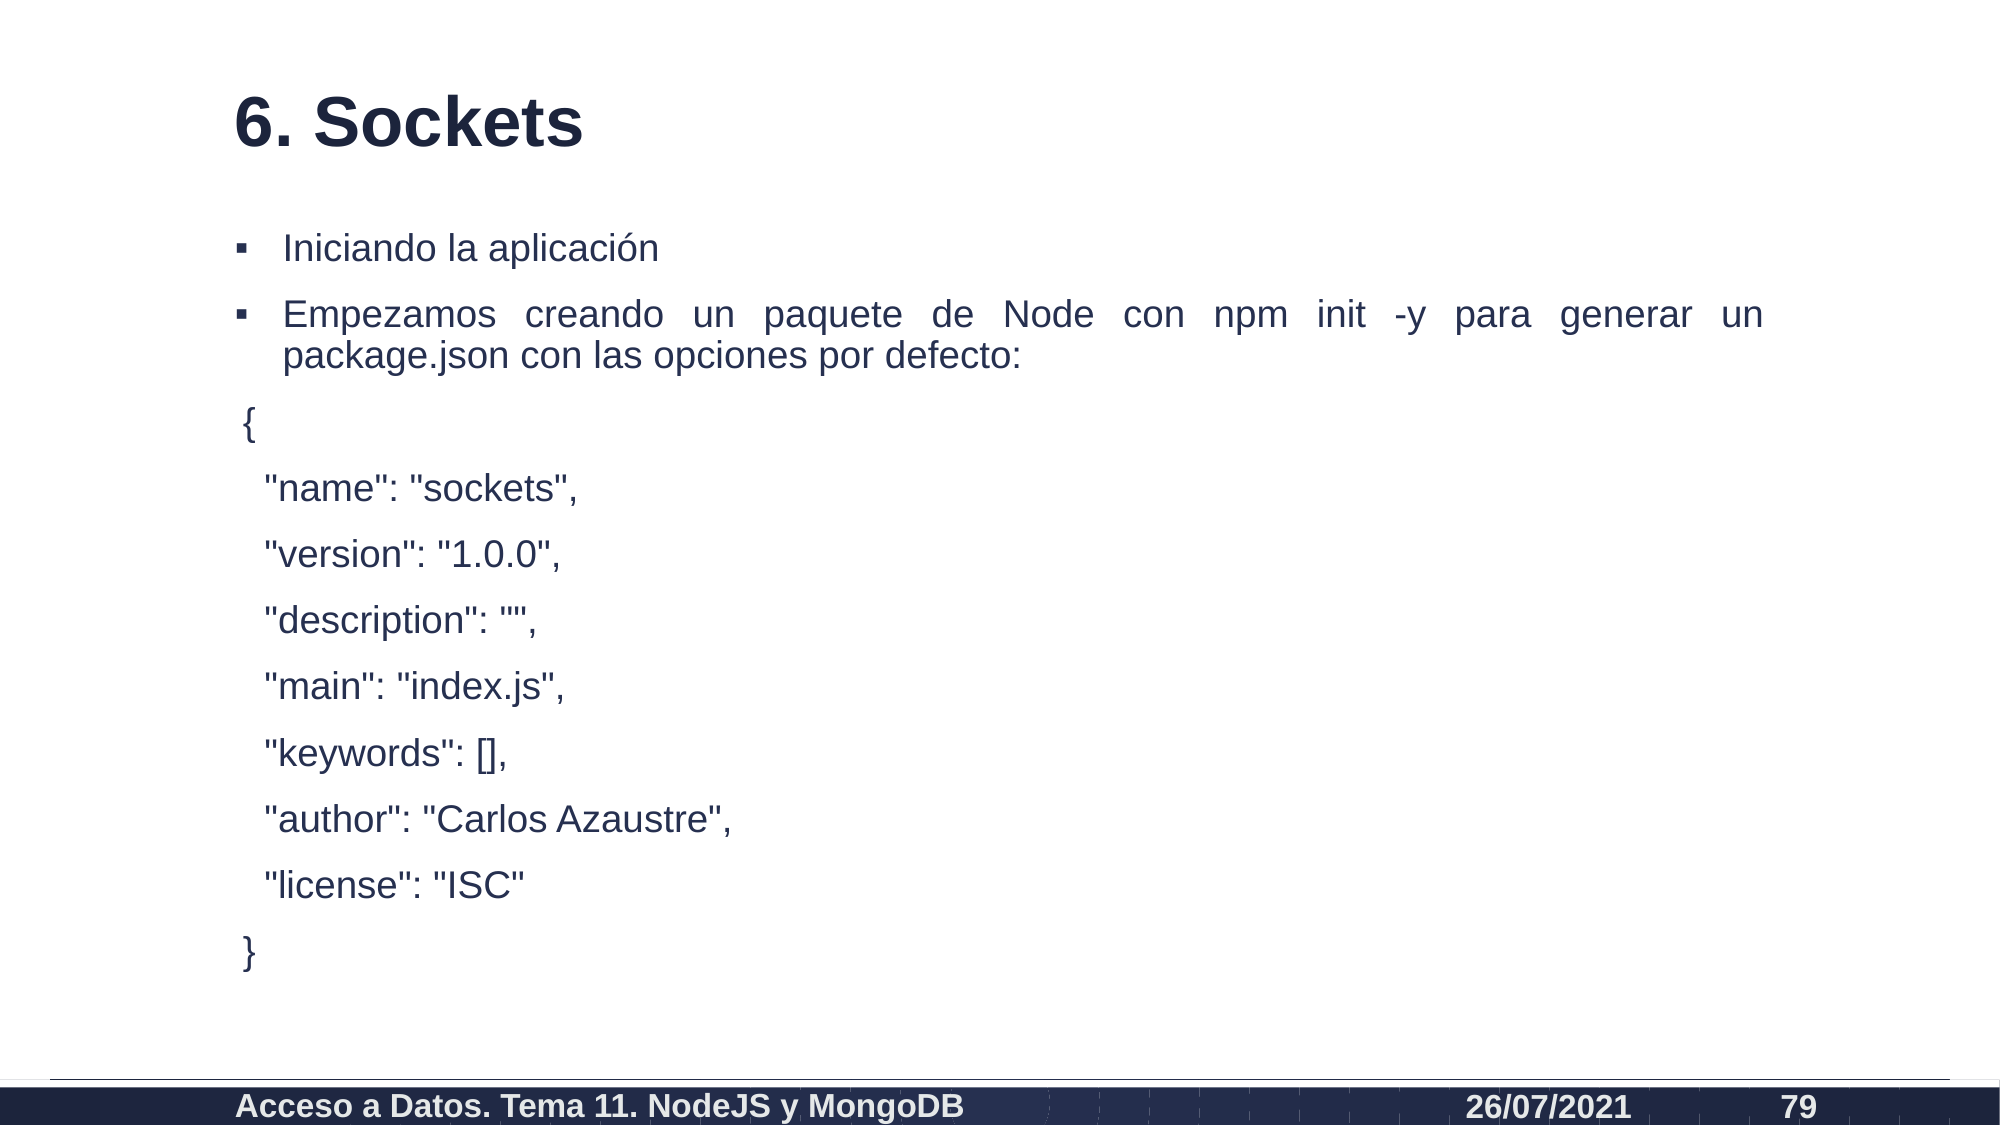

# 6. Sockets
Iniciando la aplicación
Empezamos creando un paquete de Node con npm init -y para generar un package.json con las opciones por defecto:
{
  "name": "sockets",
  "version": "1.0.0",
  "description": "",
  "main": "index.js",
  "keywords": [],
  "author": "Carlos Azaustre",
  "license": "ISC"
}
Acceso a Datos. Tema 11. NodeJS y MongoDB
26/07/2021
79